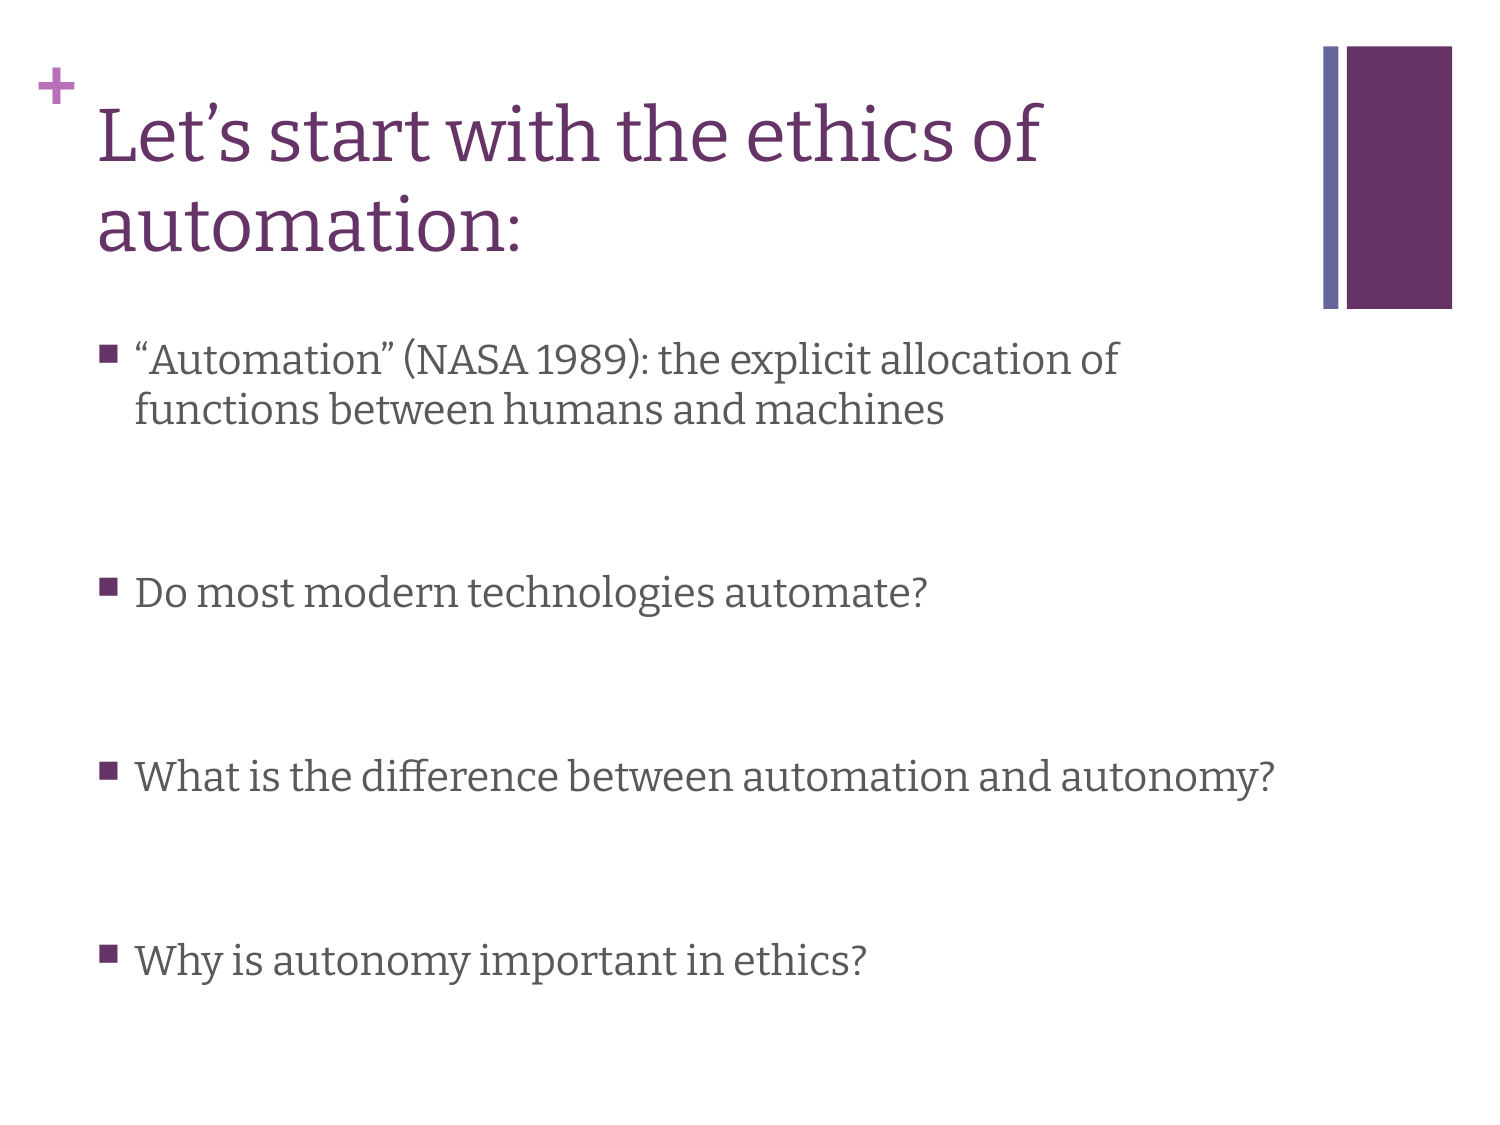

# Let’s start with the ethics of automation:
“Automation” (NASA 1989): the explicit allocation of functions between humans and machines

Do most modern technologies automate?

What is the difference between automation and autonomy?

Why is autonomy important in ethics?